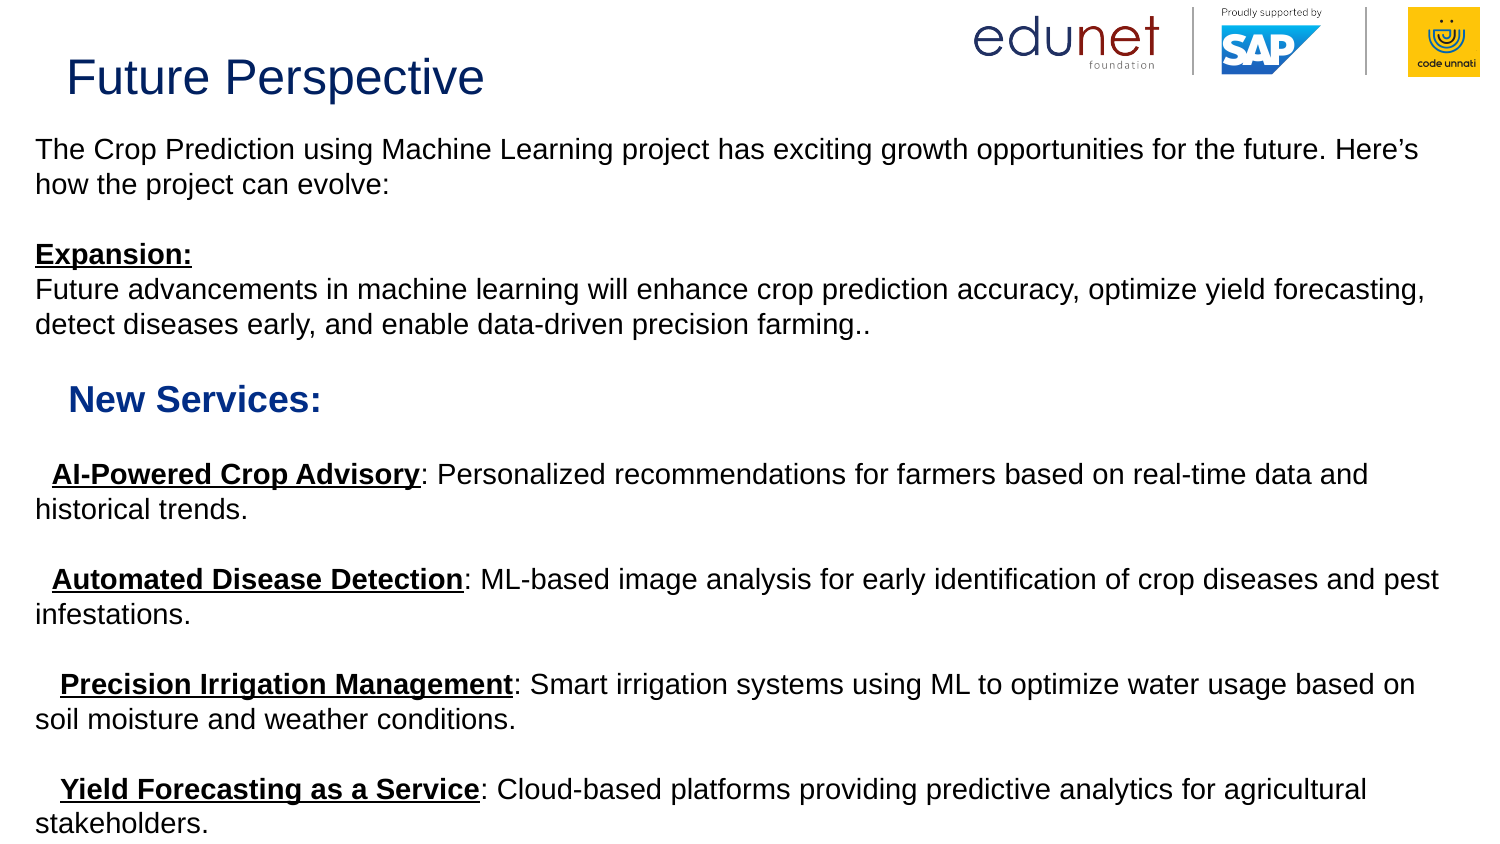

# Future Perspective
The Crop Prediction using Machine Learning project has exciting growth opportunities for the future. Here’s how the project can evolve:

Expansion:
Future advancements in machine learning will enhance crop prediction accuracy, optimize yield forecasting, detect diseases early, and enable data-driven precision farming..

    New Services:

  AI-Powered Crop Advisory: Personalized recommendations for farmers based on real-time data and historical trends.

  Automated Disease Detection: ML-based image analysis for early identification of crop diseases and pest infestations.

   Precision Irrigation Management: Smart irrigation systems using ML to optimize water usage based on soil moisture and weather conditions.

   Yield Forecasting as a Service: Cloud-based platforms providing predictive analytics for agricultural stakeholders.